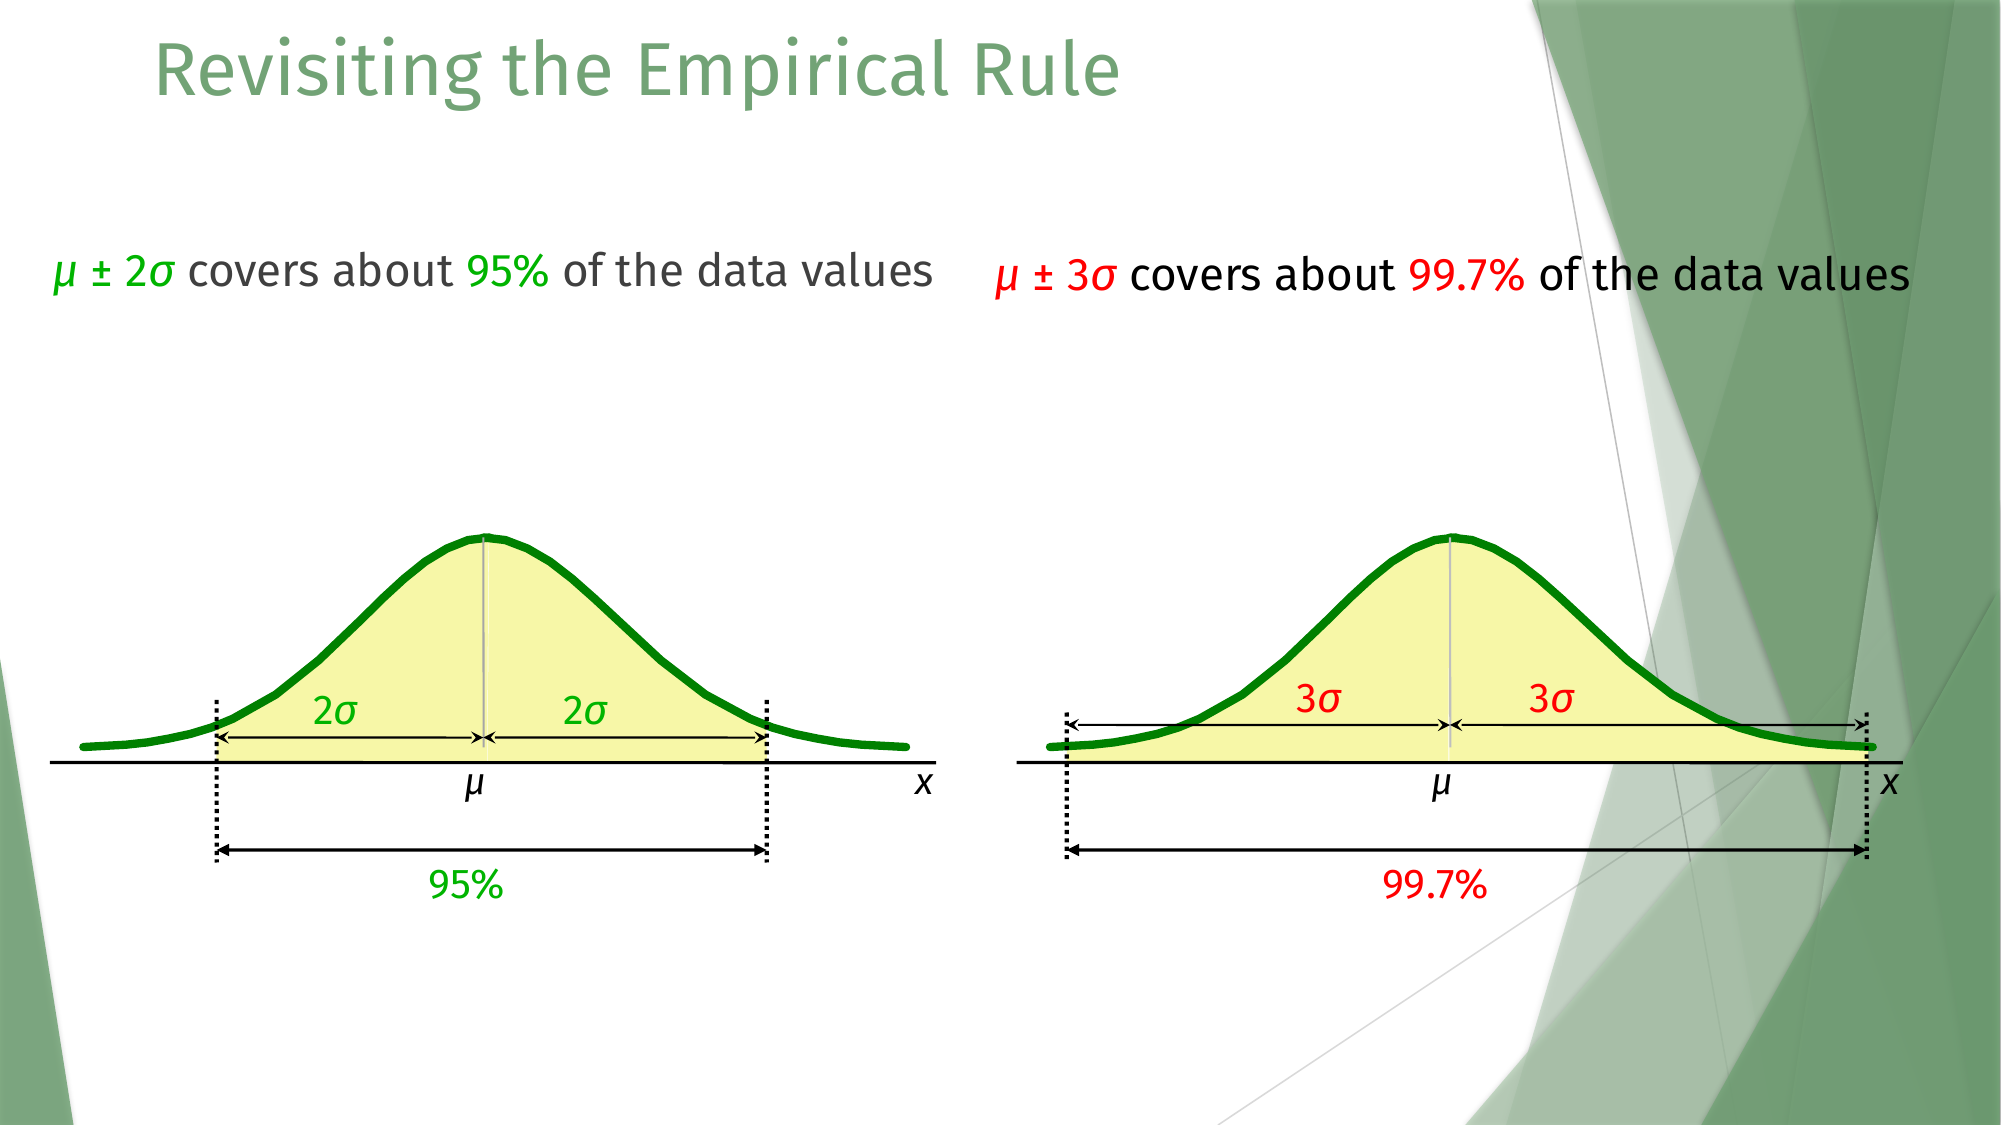

# Revisiting the Empirical Rule
μ ± 2σ covers about 95% of the data values
μ ± 3σ covers about 99.7% of the data values

3σ
3σ
2σ
2σ

μ
x
μ
x

95%

99.7%